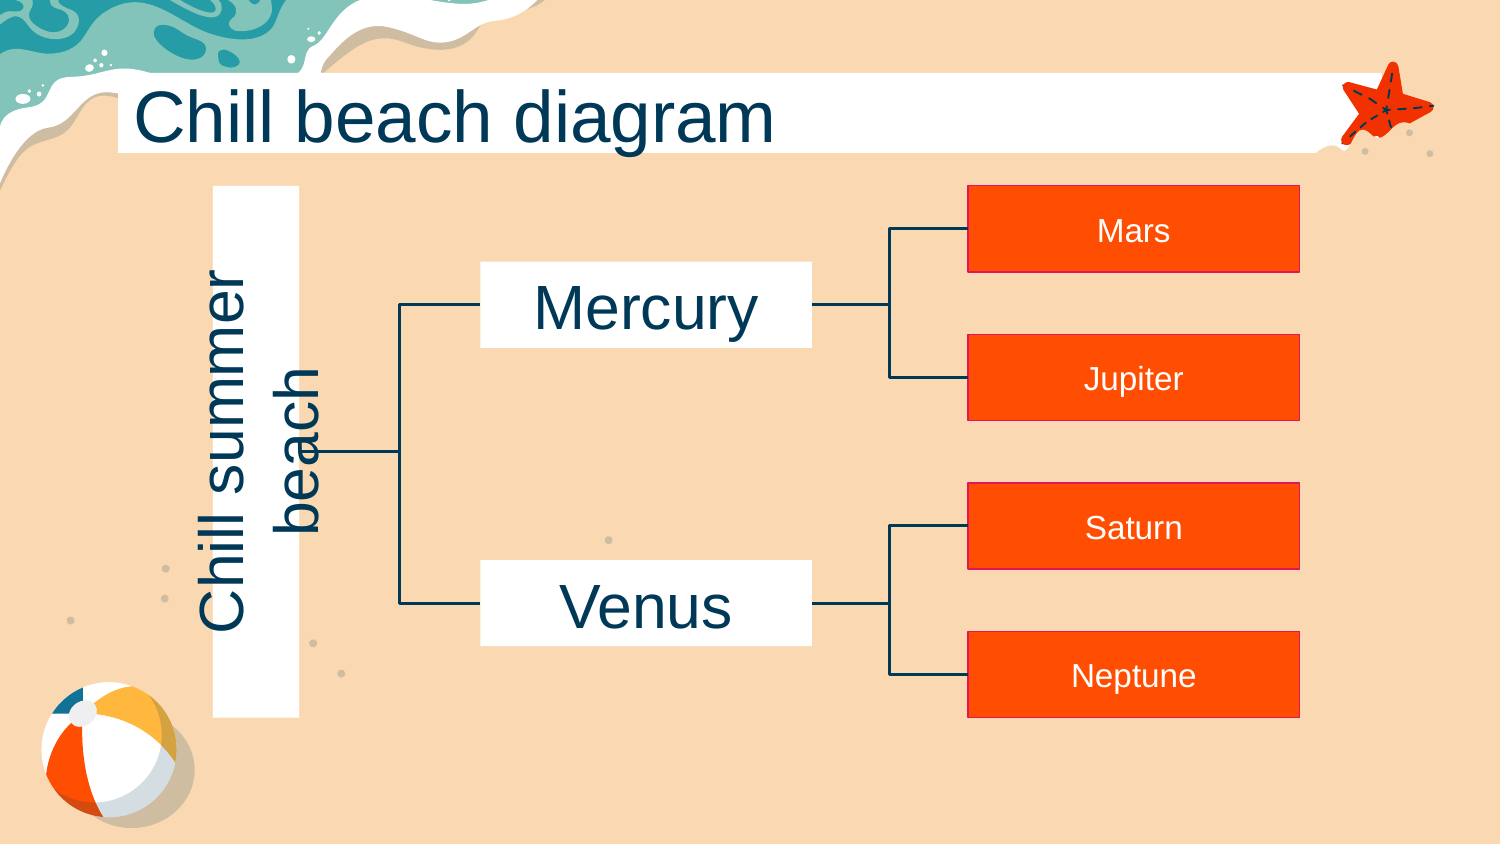

# Chill beach diagram
Mars
Mercury
Jupiter
Chill summer beach
Saturn
Venus
Neptune